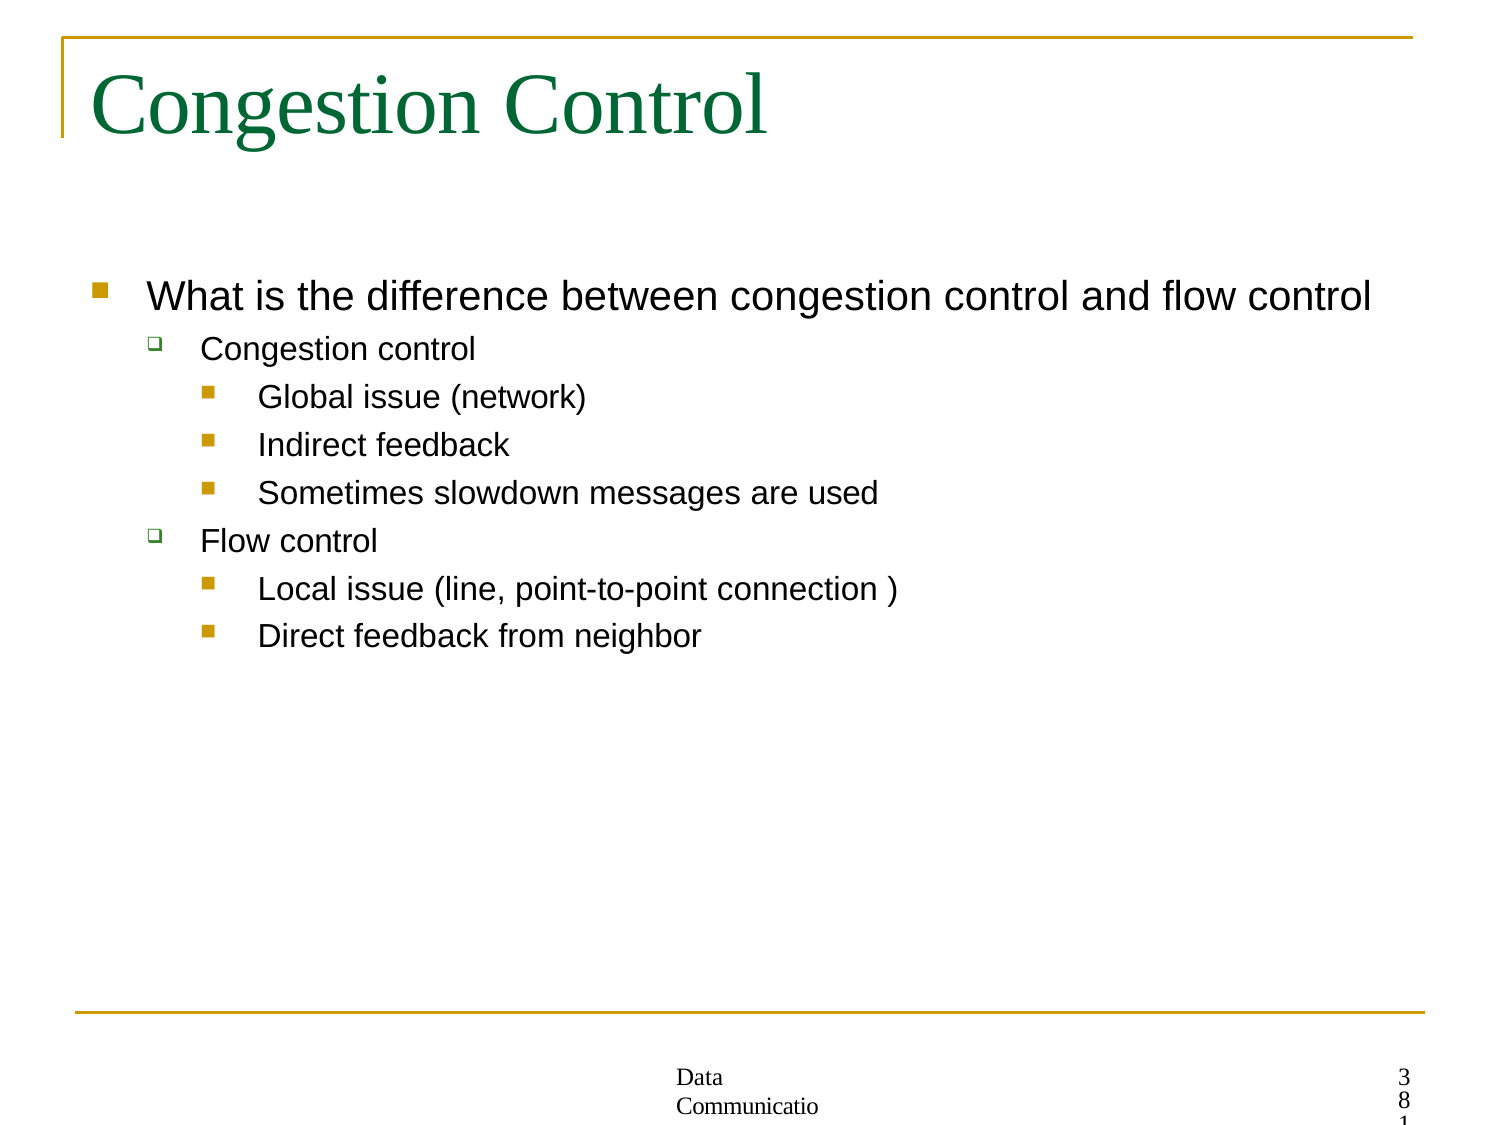

# Congestion Control
What is the difference between congestion control and flow control
Congestion control
Global issue (network)
Indirect feedback
Sometimes slowdown messages are used
Flow control
Local issue (line, point-to-point connection )
Direct feedback from neighbor
381
Data Communication Networks